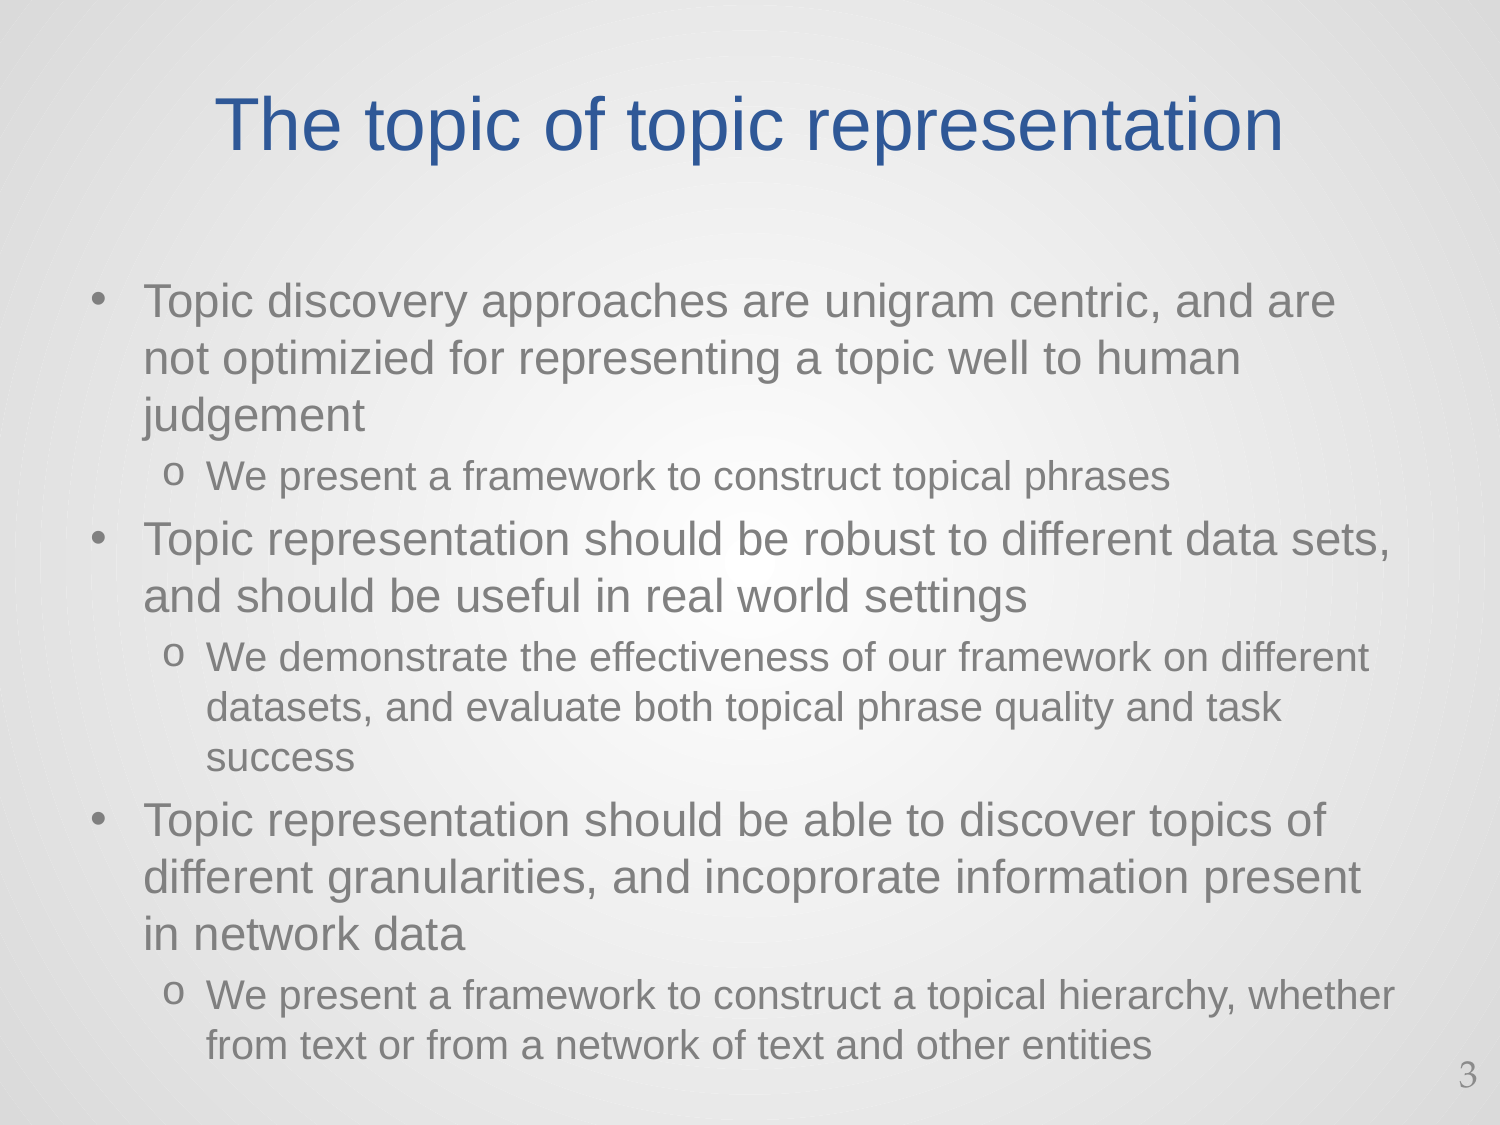

# The topic of topic representation
Topic discovery approaches are unigram centric, and are not optimizied for representing a topic well to human judgement
We present a framework to construct topical phrases
Topic representation should be robust to different data sets, and should be useful in real world settings
We demonstrate the effectiveness of our framework on different datasets, and evaluate both topical phrase quality and task success
Topic representation should be able to discover topics of different granularities, and incoprorate information present in network data
We present a framework to construct a topical hierarchy, whether from text or from a network of text and other entities
3